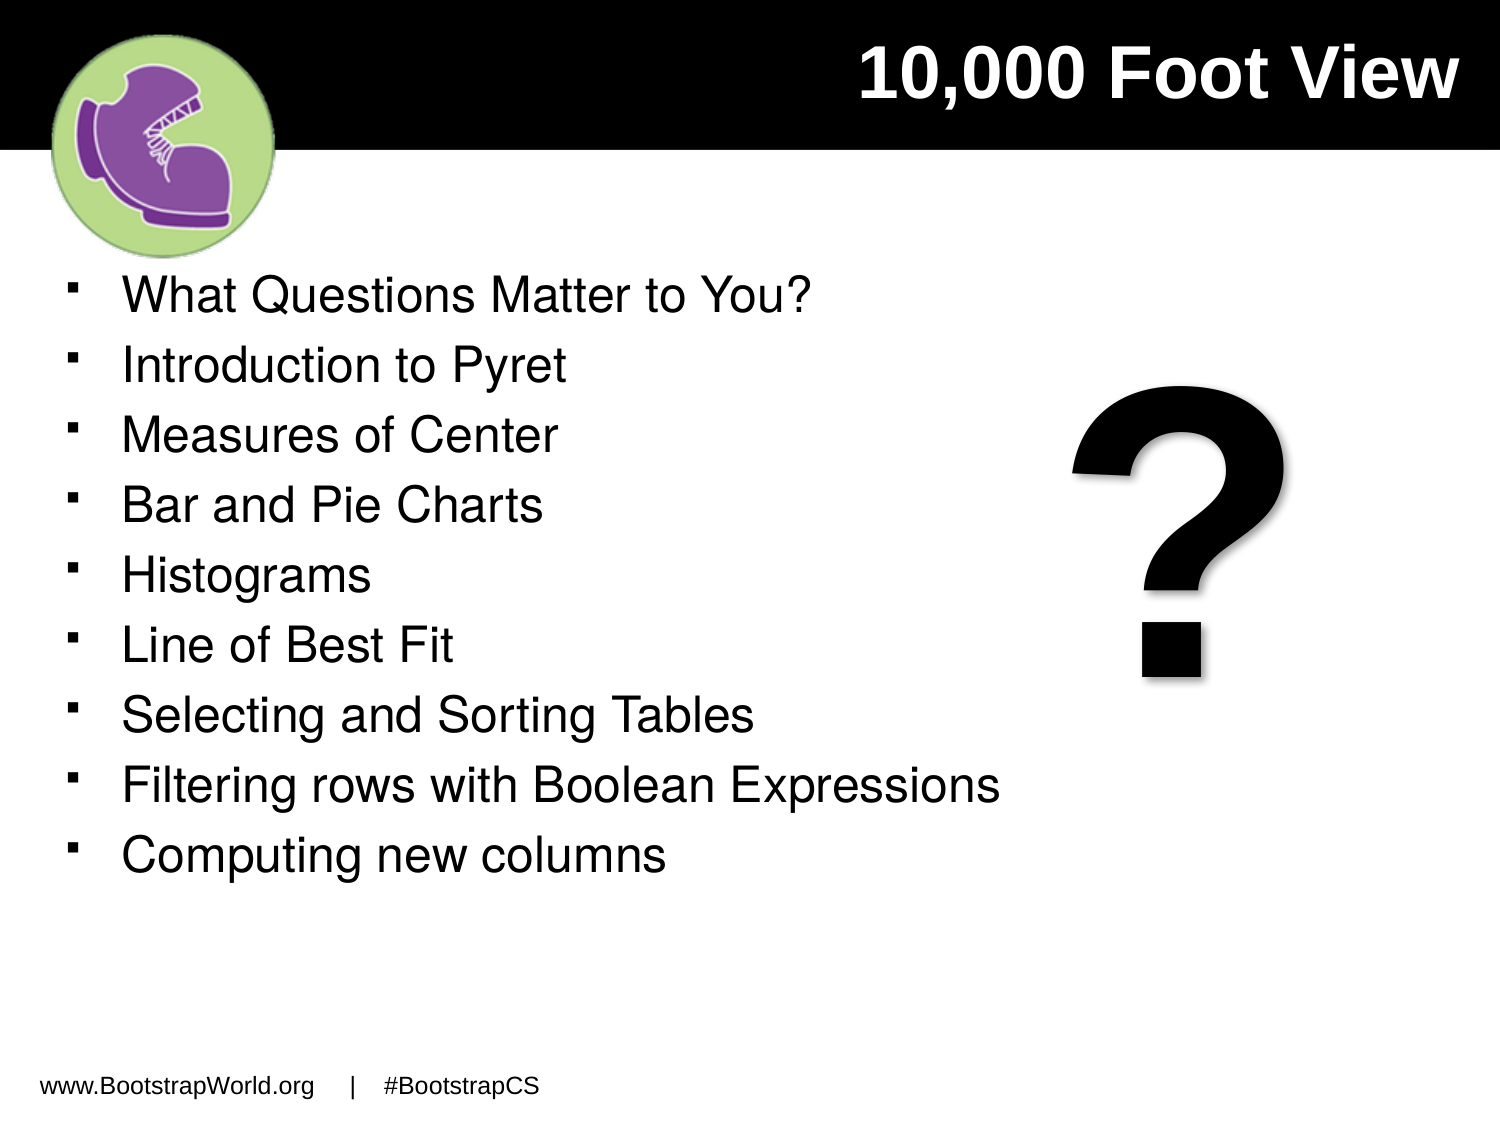

# 10,000 Foot View
?
What Questions Matter to You?
Introduction to Pyret
Measures of Center
Bar and Pie Charts
Histograms
Line of Best Fit
Selecting and Sorting Tables
Filtering rows with Boolean Expressions
Computing new columns
www.BootstrapWorld.org     |    #BootstrapCS